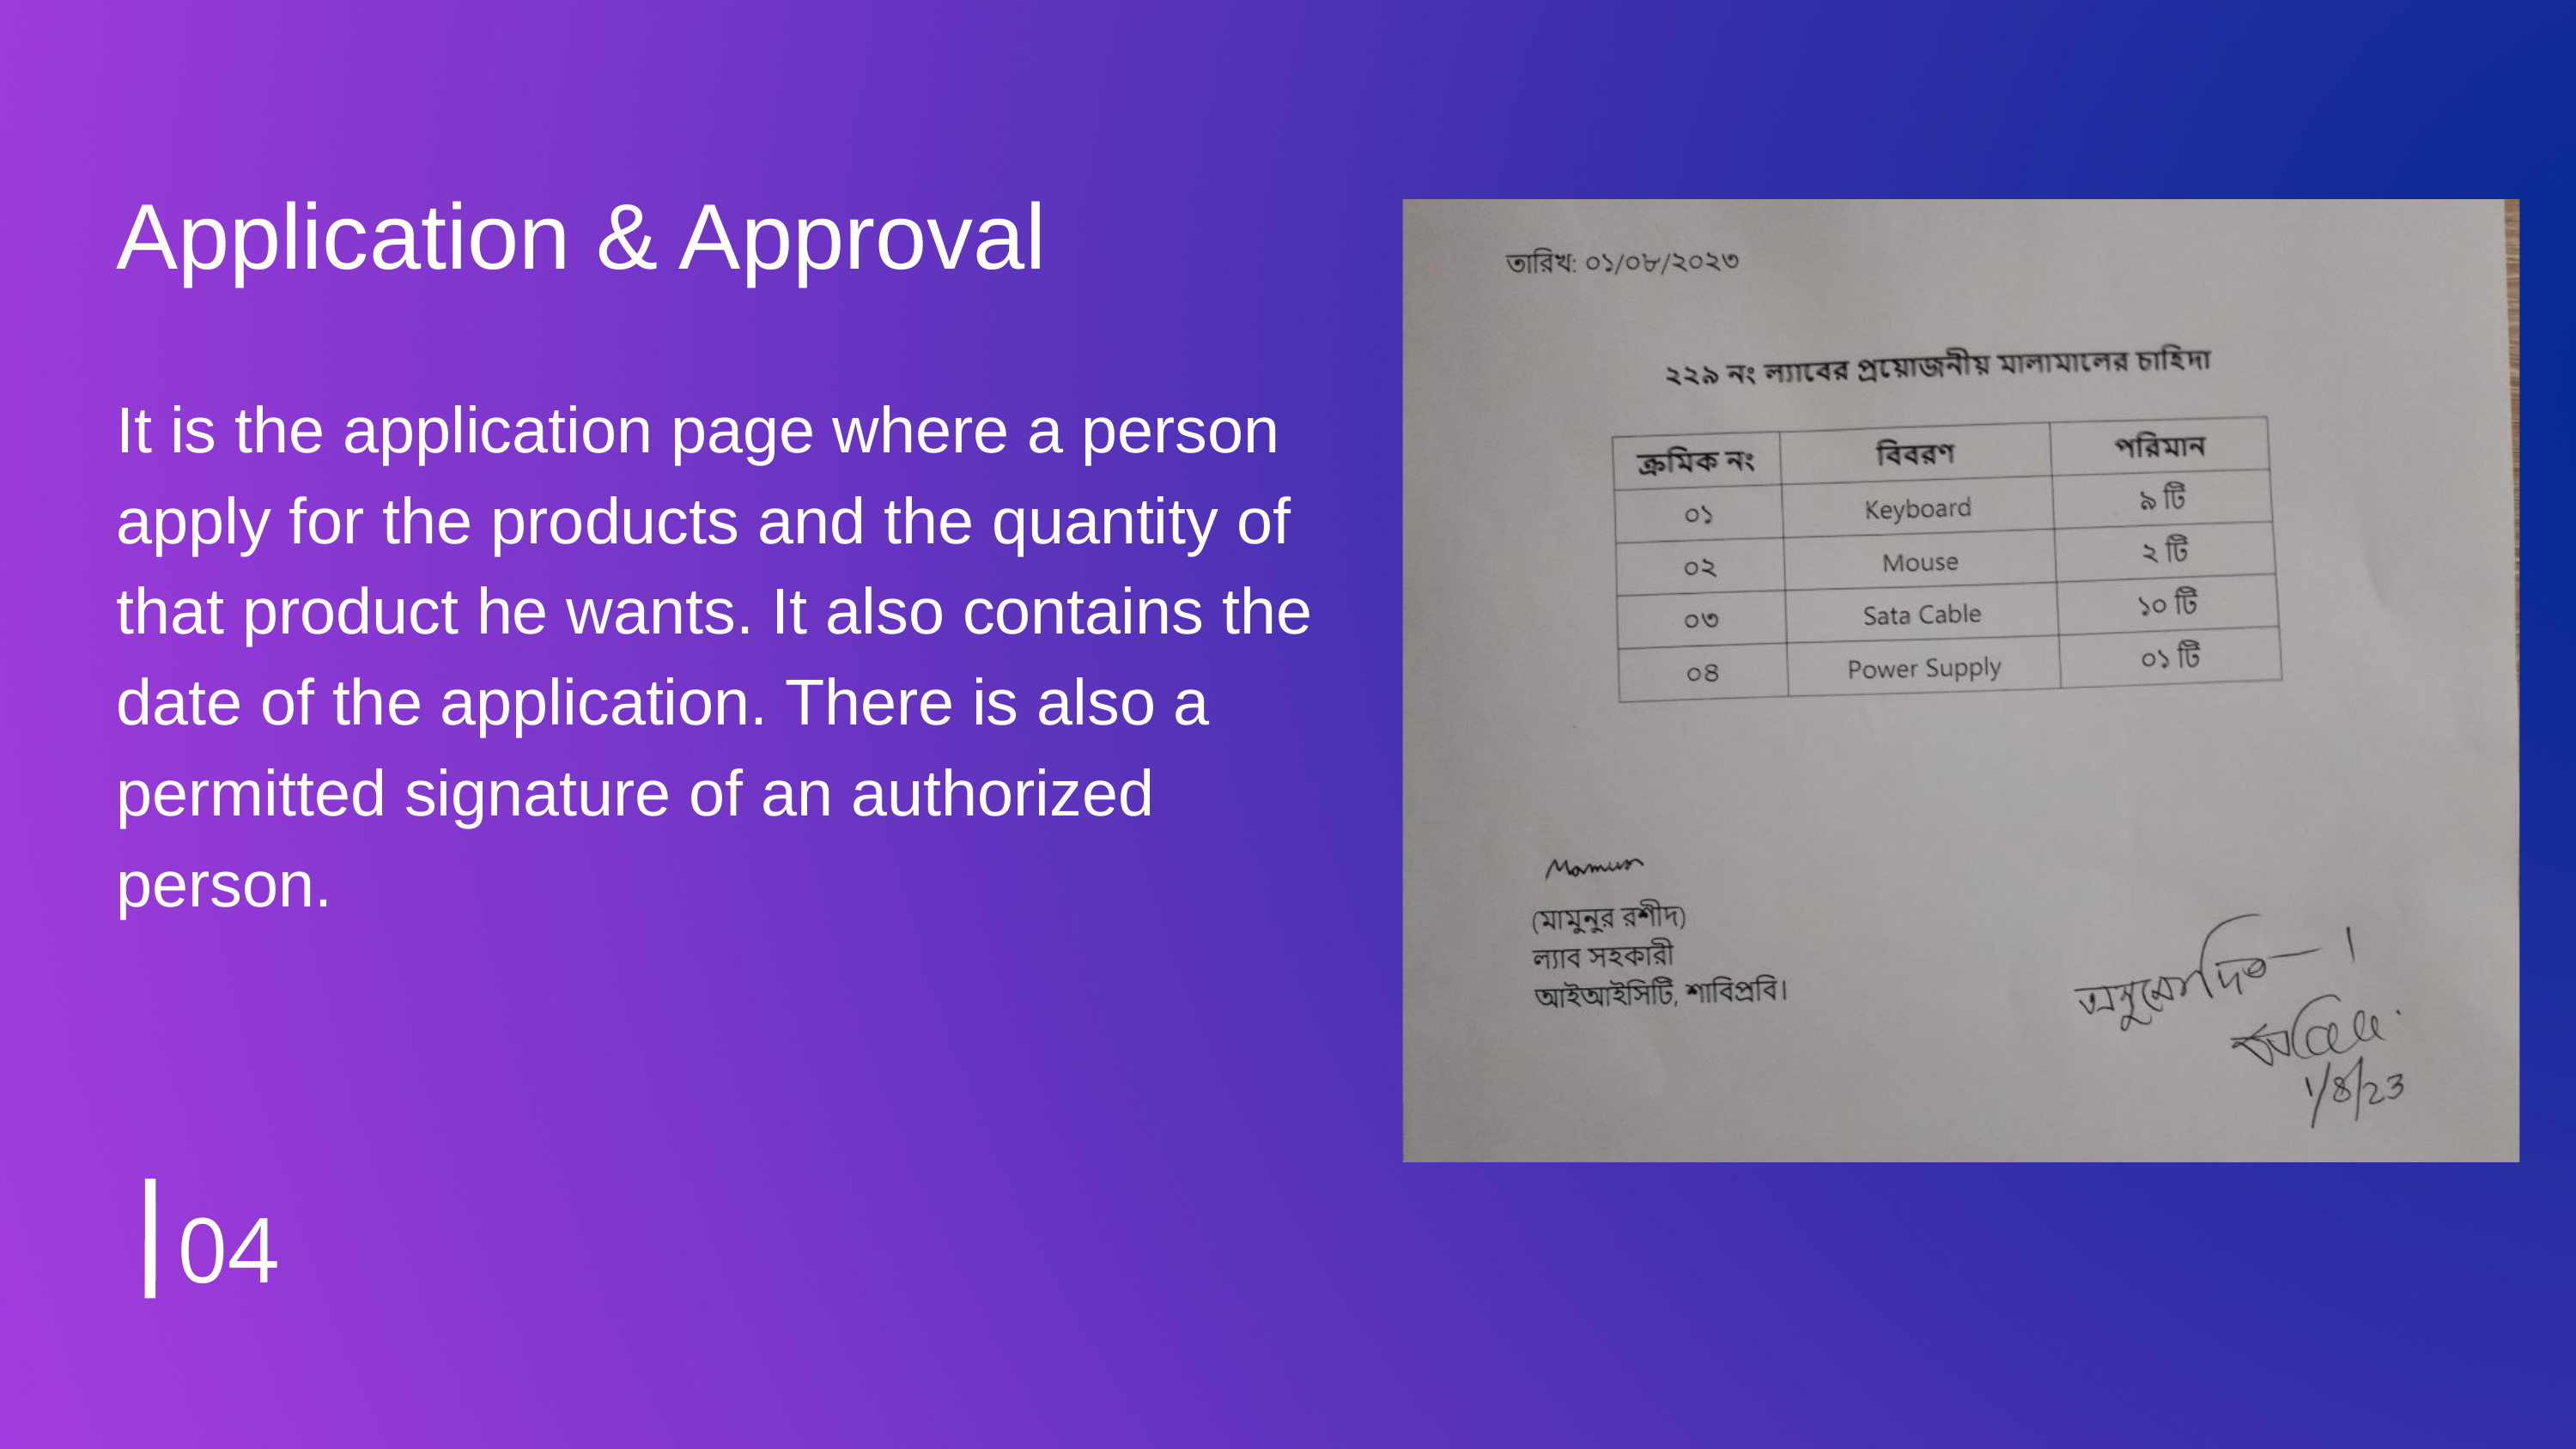

Application & Approval

It is the application page where a person apply for the products and the quantity of that product he wants. It also contains the date of the application. There is also a permitted signature of an authorized person.
04